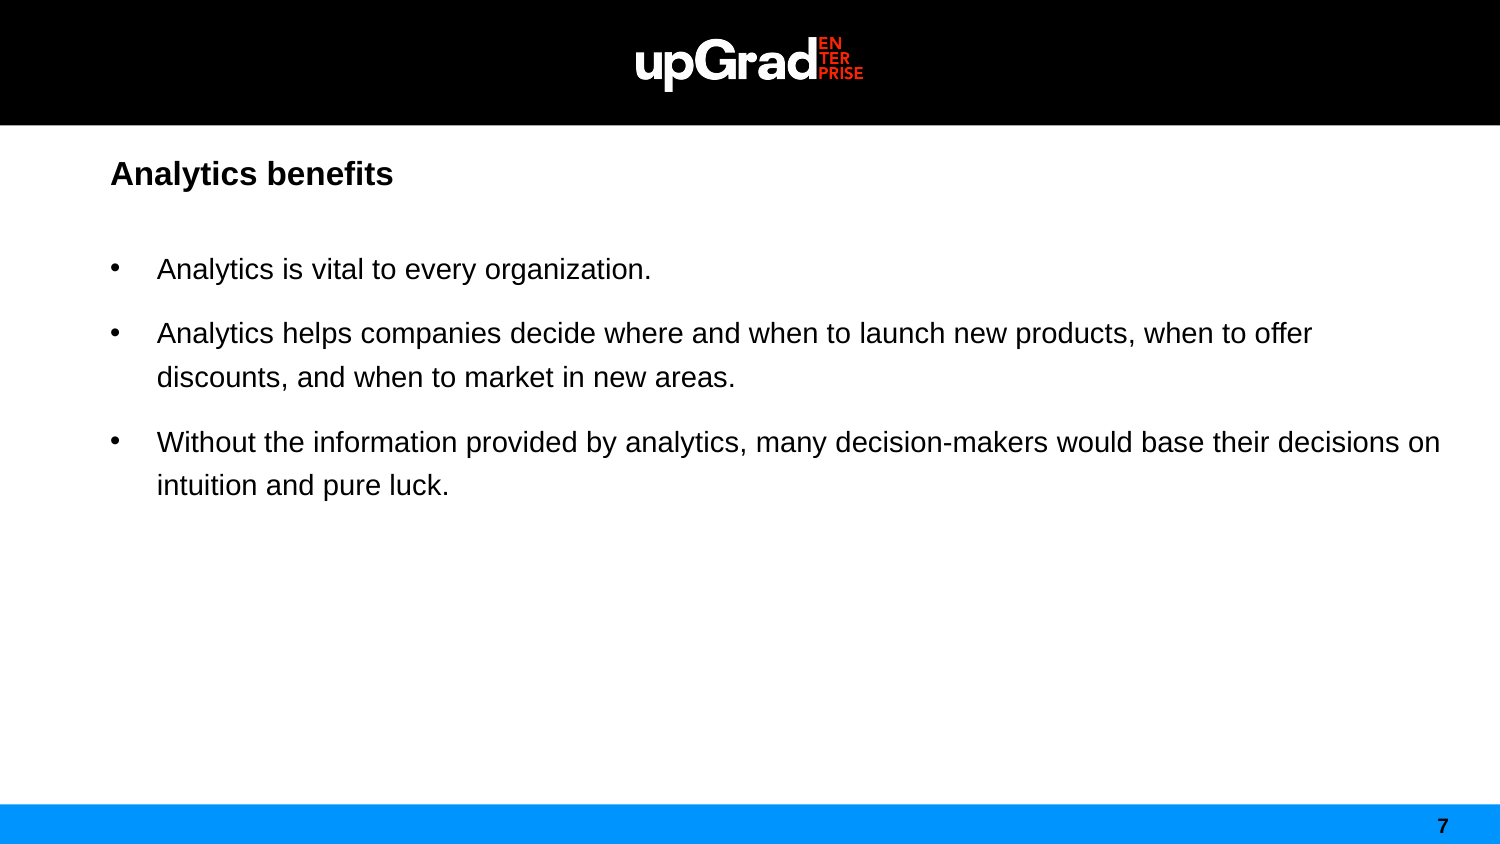

Analytics benefits
Analytics is vital to every organization.
Analytics helps companies decide where and when to launch new products, when to offer discounts, and when to market in new areas.
Without the information provided by analytics, many decision-makers would base their decisions on intuition and pure luck.
7